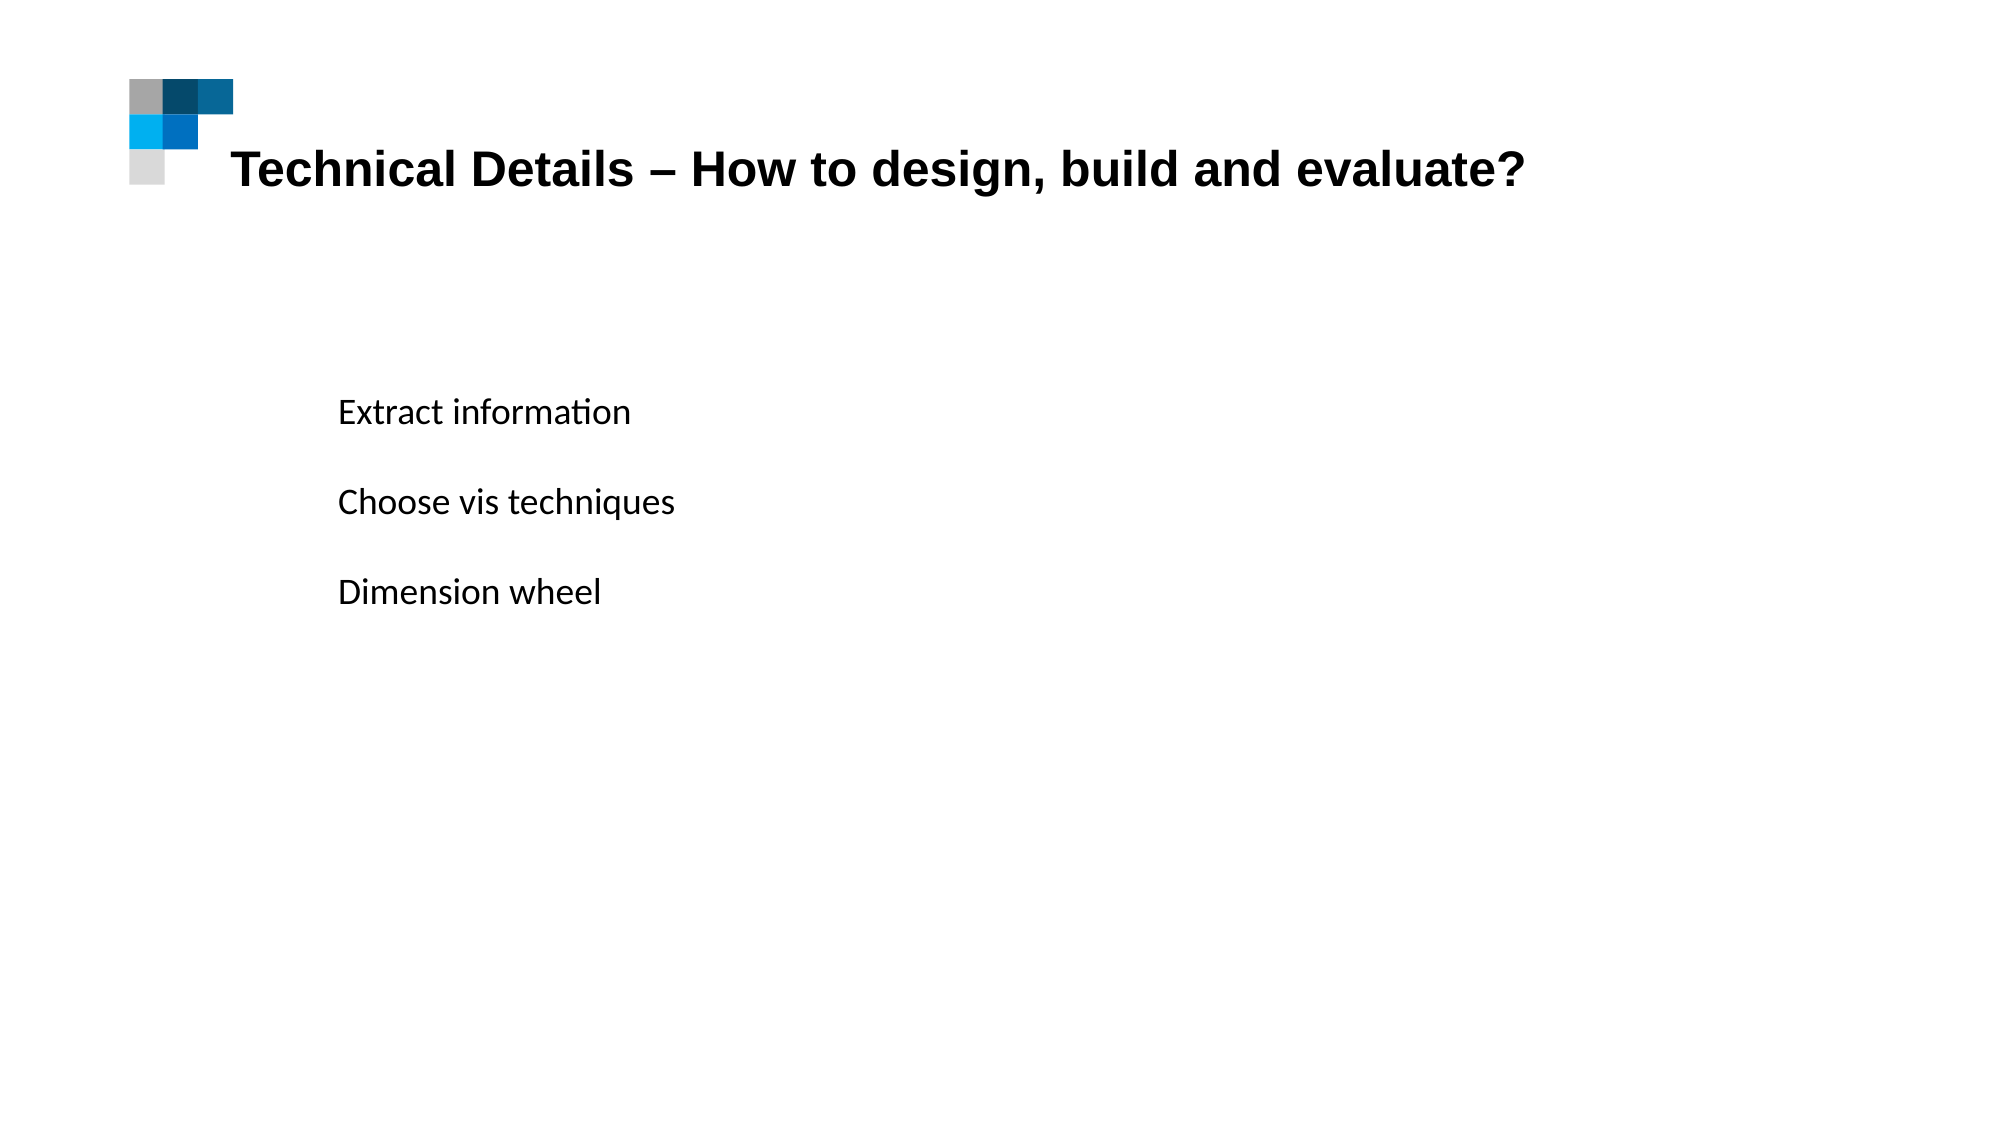

Technical Details – How to design, build and evaluate?
Extract information

Choose vis techniques

Dimension wheel